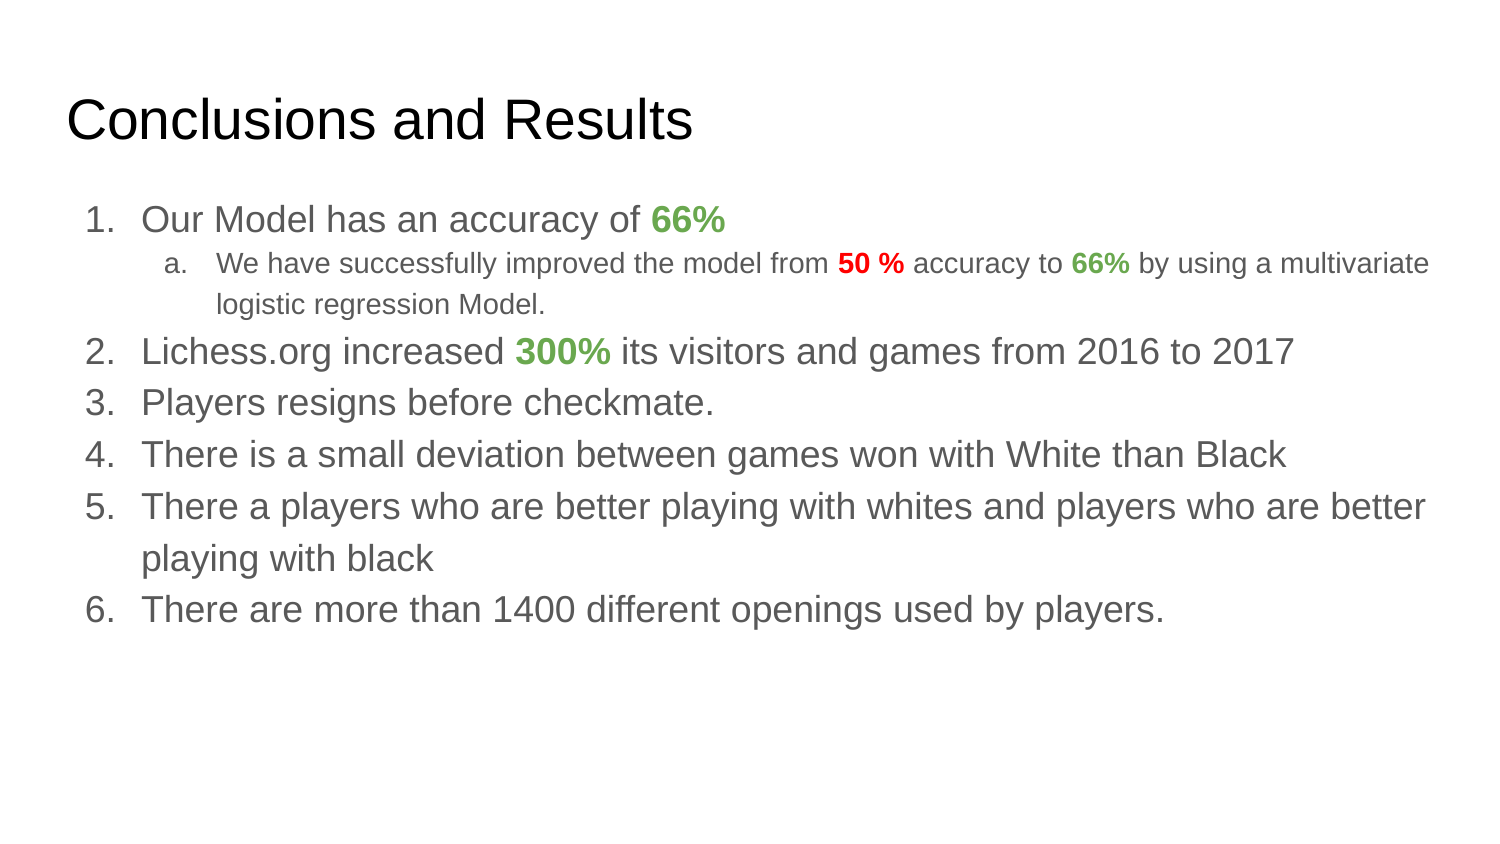

# Conclusions and Results
Our Model has an accuracy of 66%
We have successfully improved the model from 50 % accuracy to 66% by using a multivariate logistic regression Model.
Lichess.org increased 300% its visitors and games from 2016 to 2017
Players resigns before checkmate.
There is a small deviation between games won with White than Black
There a players who are better playing with whites and players who are better playing with black
There are more than 1400 different openings used by players.